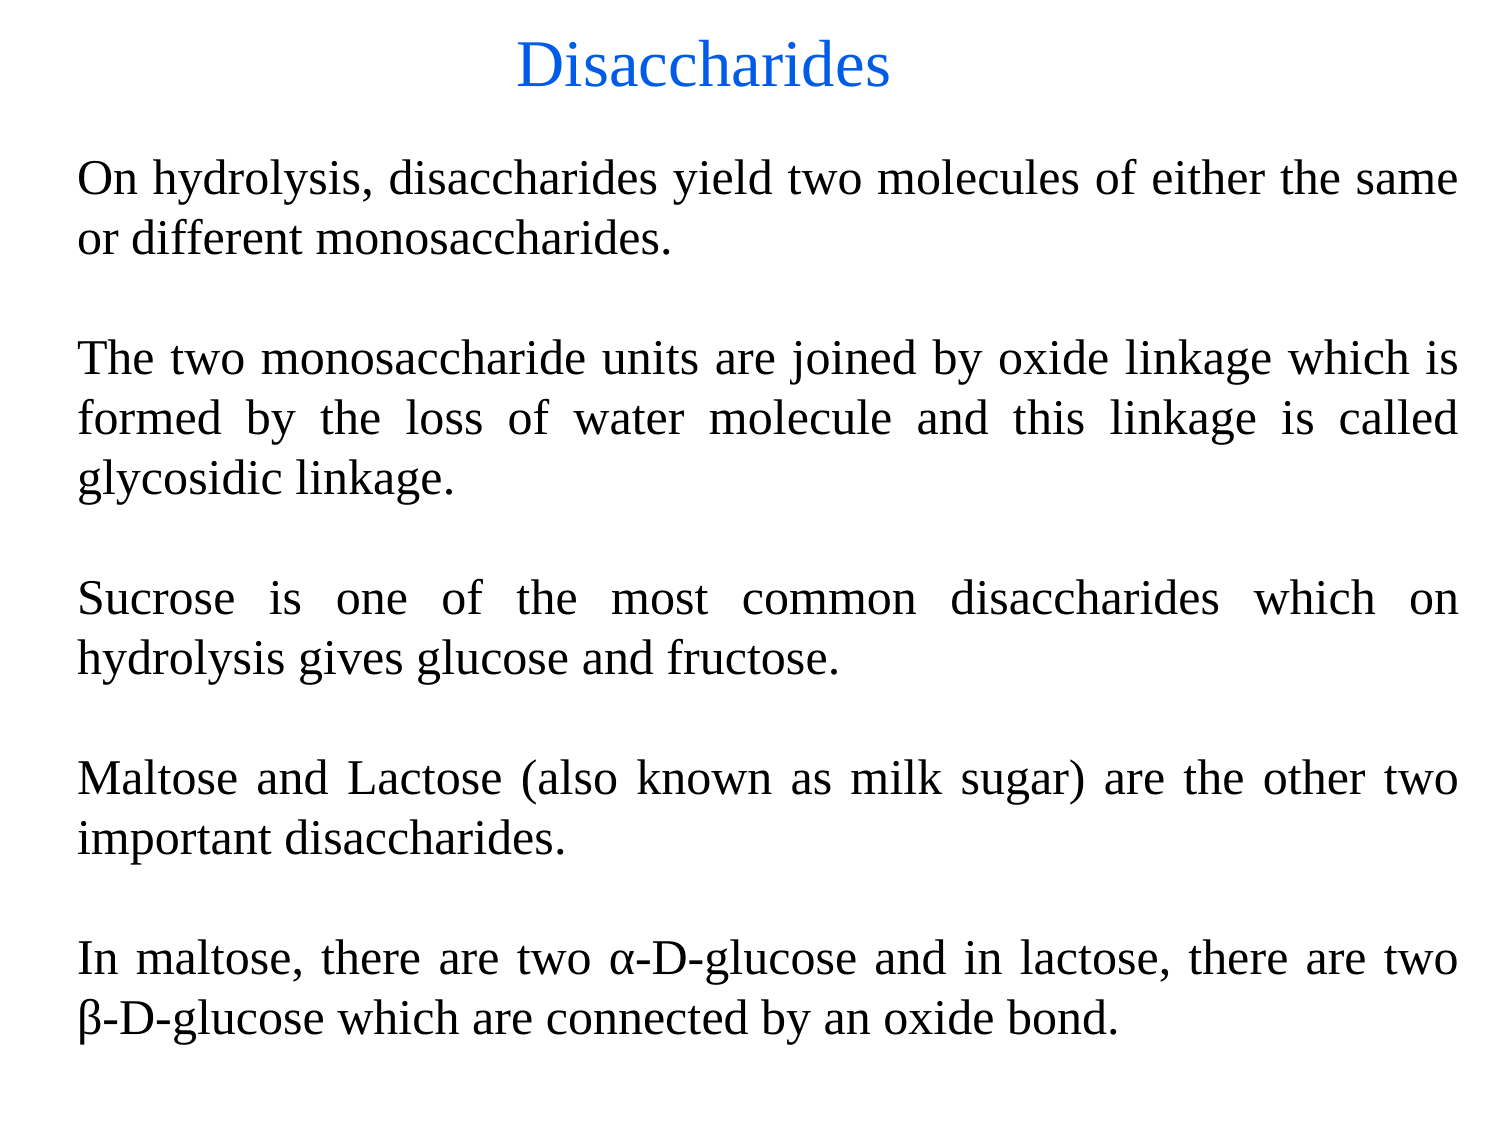

Disaccharides
On hydrolysis, disaccharides yield two molecules of either the same or different monosaccharides.

The two monosaccharide units are joined by oxide linkage which is formed by the loss of water molecule and this linkage is called glycosidic linkage.

Sucrose is one of the most common disaccharides which on hydrolysis gives glucose and fructose.

Maltose and Lactose (also known as milk sugar) are the other two important disaccharides.

In maltose, there are two α-D-glucose and in lactose, there are two β-D-glucose which are connected by an oxide bond.